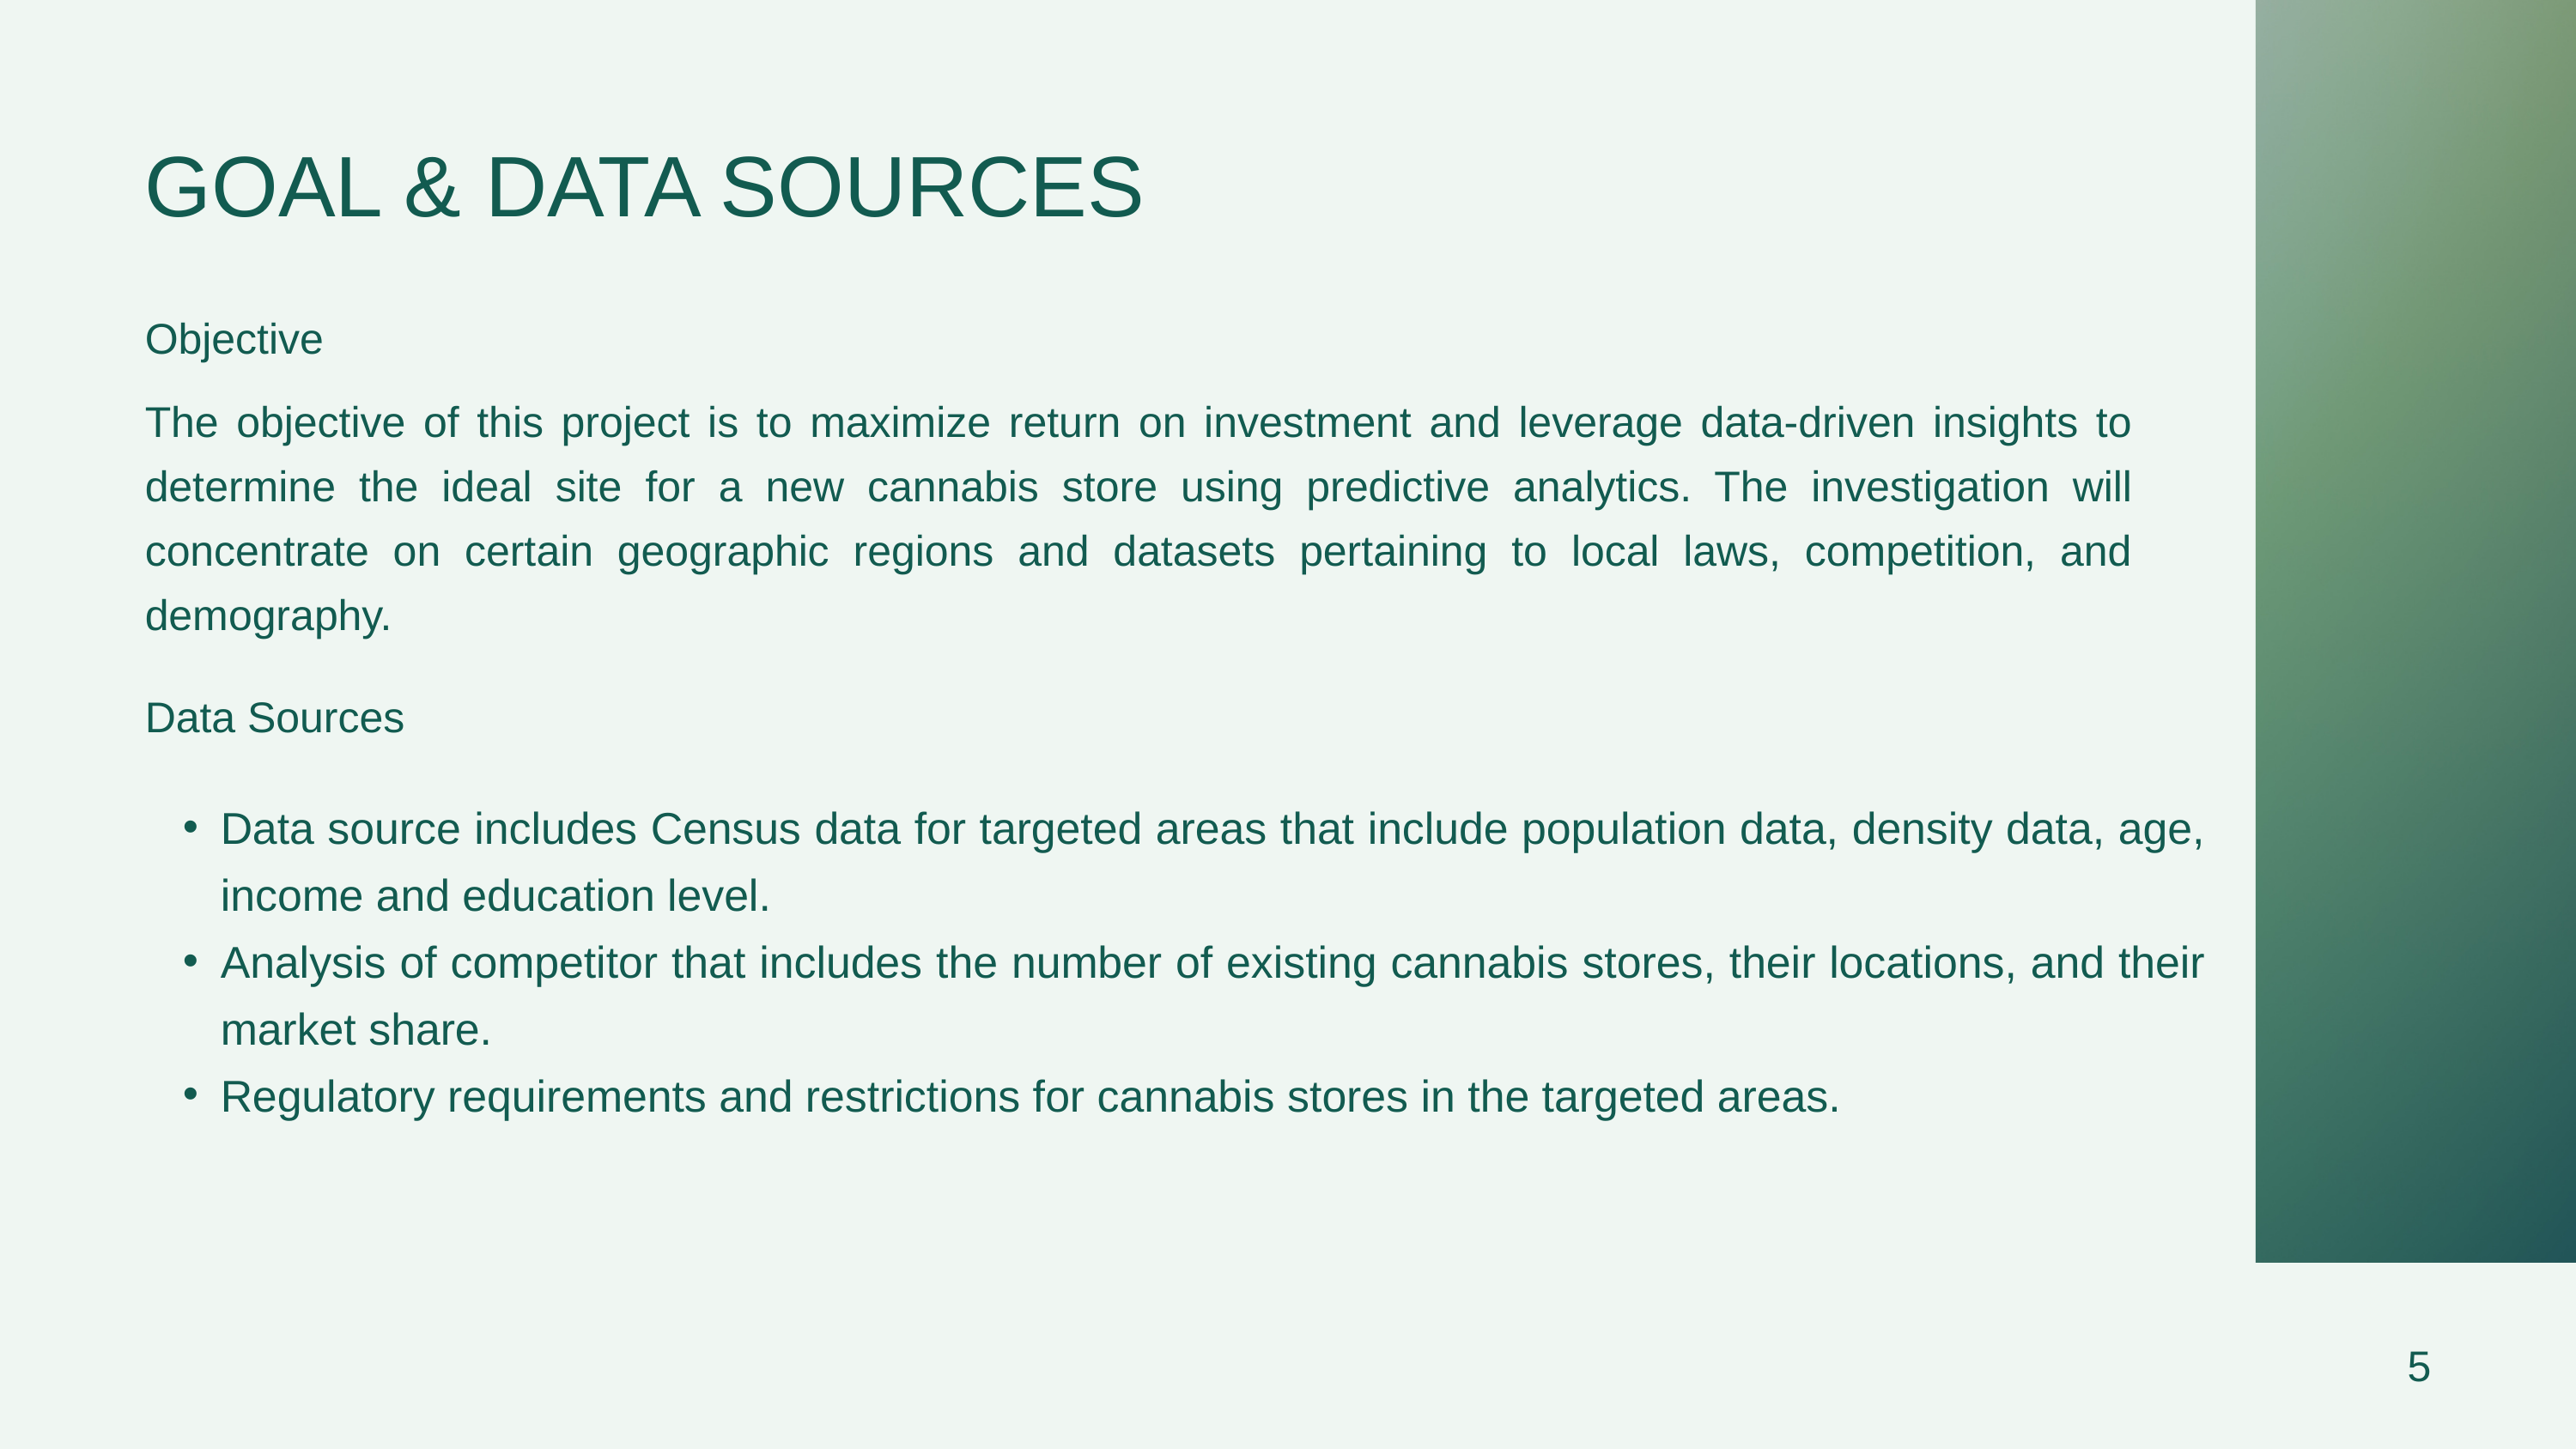

GOAL & DATA SOURCES
Objective
The objective of this project is to maximize return on investment and leverage data-driven insights to determine the ideal site for a new cannabis store using predictive analytics. The investigation will concentrate on certain geographic regions and datasets pertaining to local laws, competition, and demography.

Data Sources

Data source includes Census data for targeted areas that include population data, density data, age, income and education level.
Analysis of competitor that includes the number of existing cannabis stores, their locations, and their market share.
Regulatory requirements and restrictions for cannabis stores in the targeted areas.

5